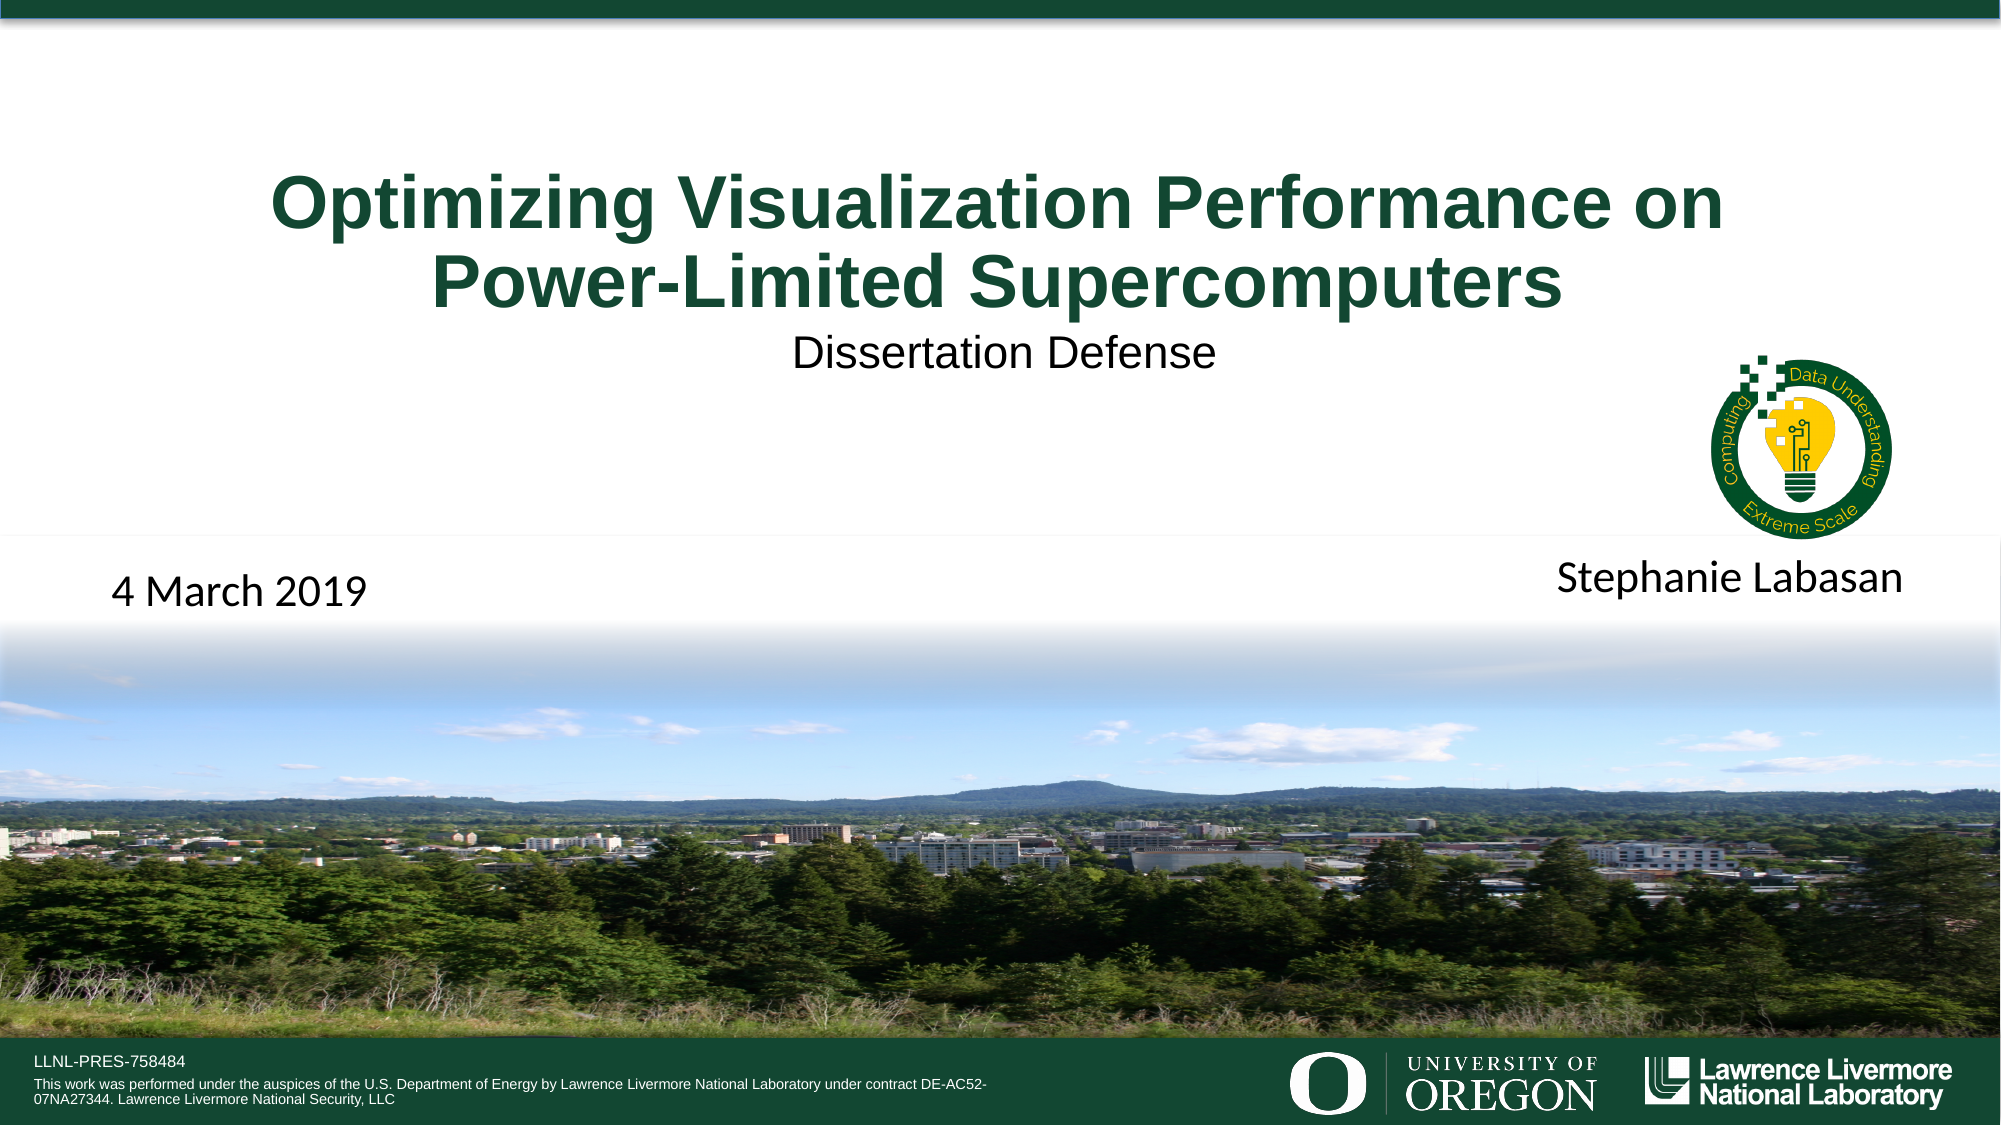

# Optimizing Visualization Performance on Power-Limited Supercomputers
Dissertation Defense
4 March 2019
Stephanie Labasan